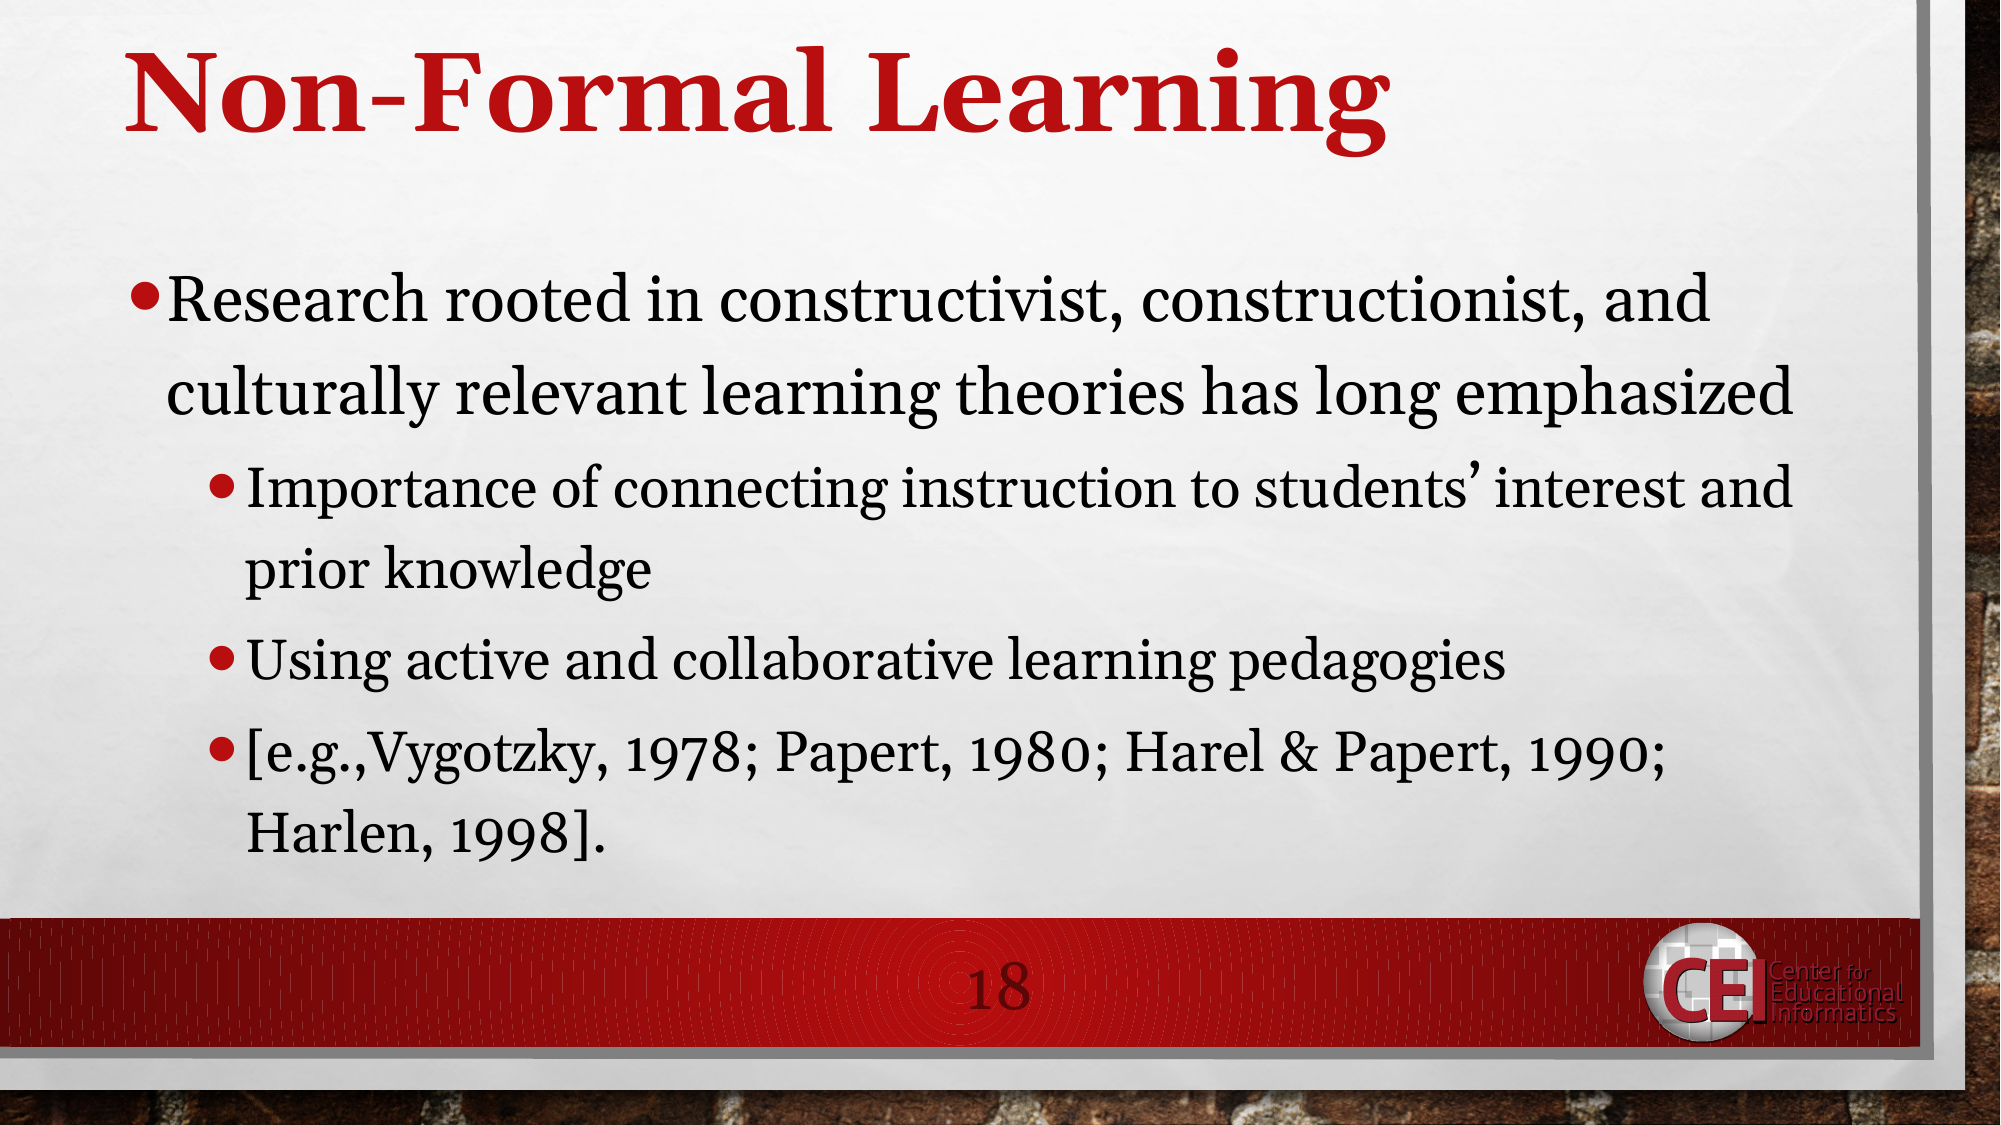

# Non-Formal Learning
Research rooted in constructivist, constructionist, and culturally relevant learning theories has long emphasized
Importance of connecting instruction to students’ interest and prior knowledge
Using active and collaborative learning pedagogies
[e.g.,Vygotzky, 1978; Papert, 1980; Harel & Papert, 1990; Harlen, 1998].
18